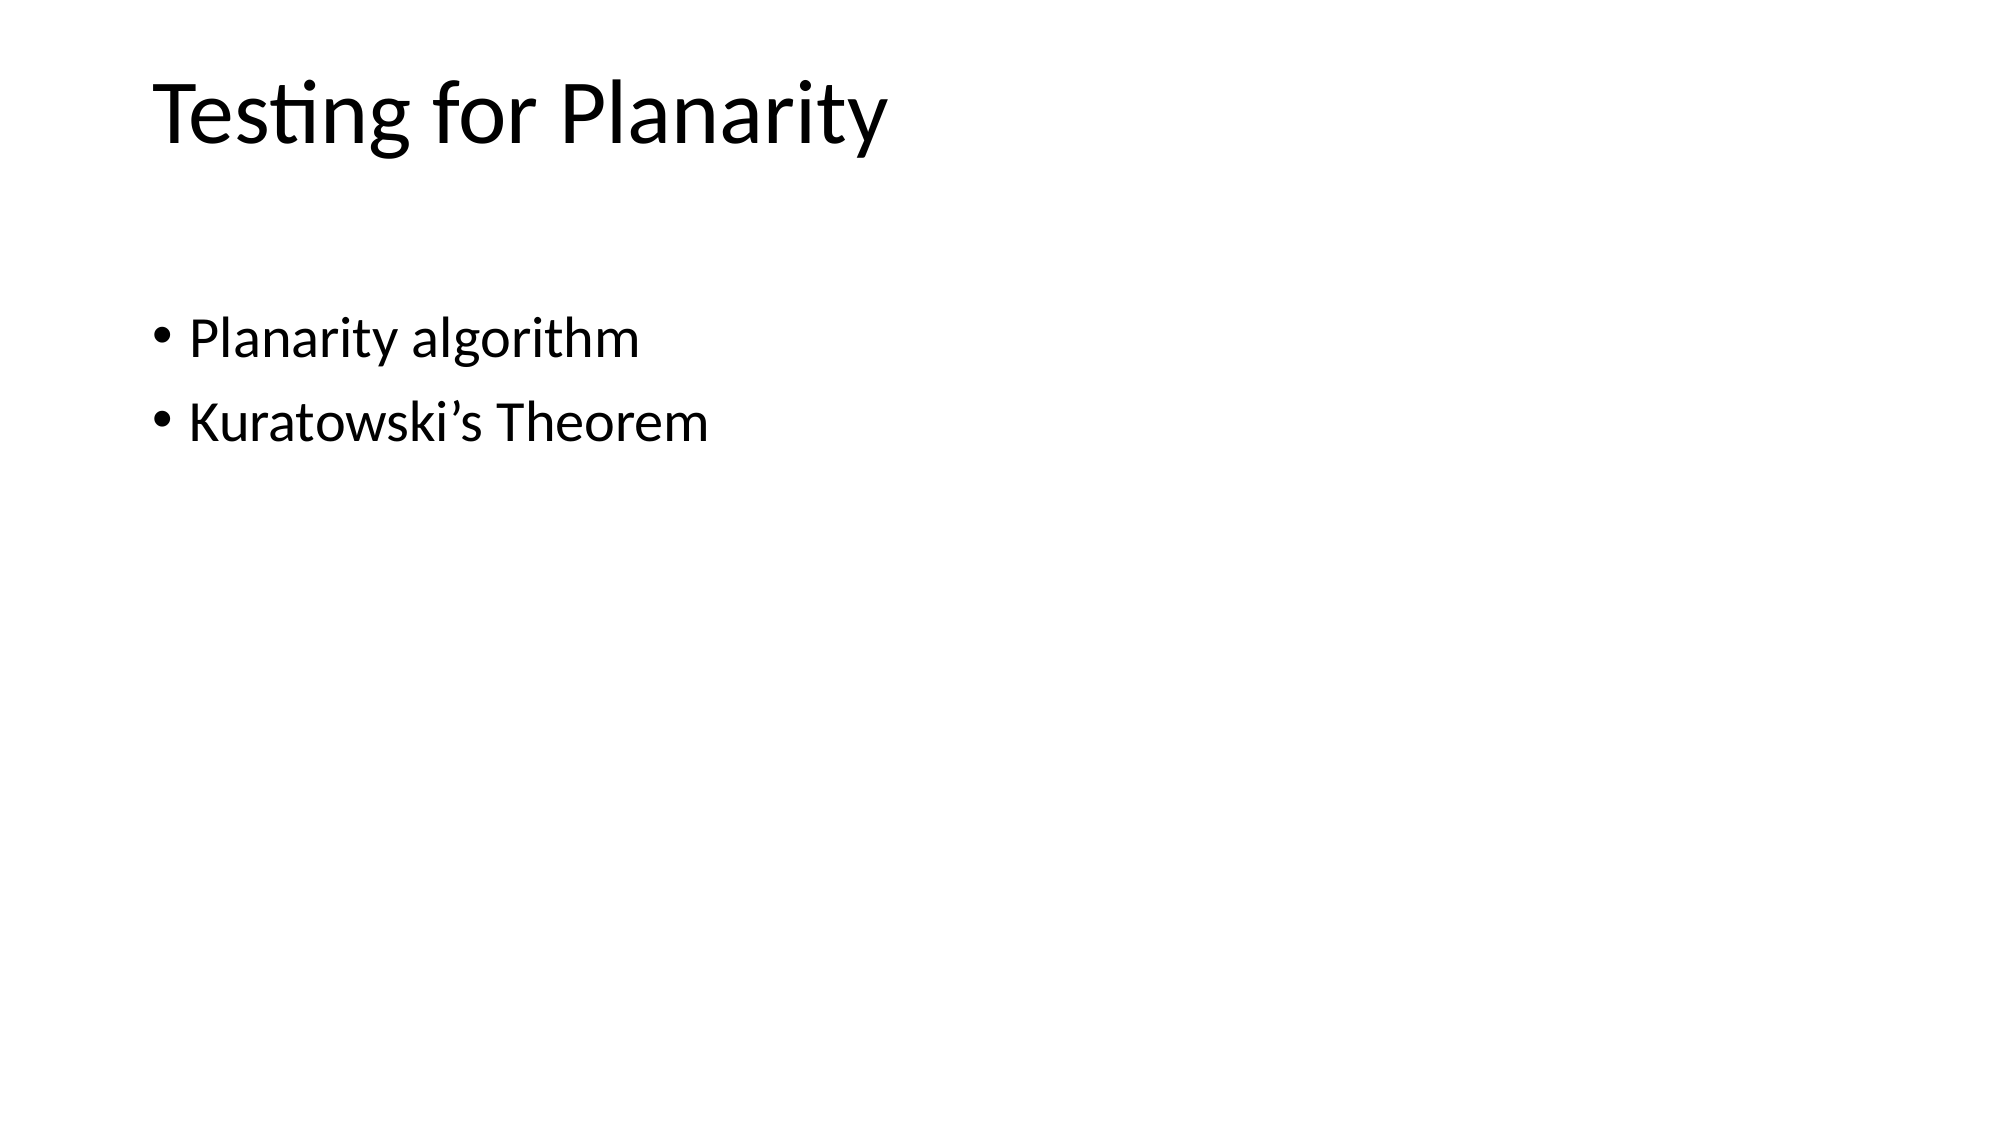

# Testing for Planarity
Planarity algorithm
Kuratowski’s Theorem